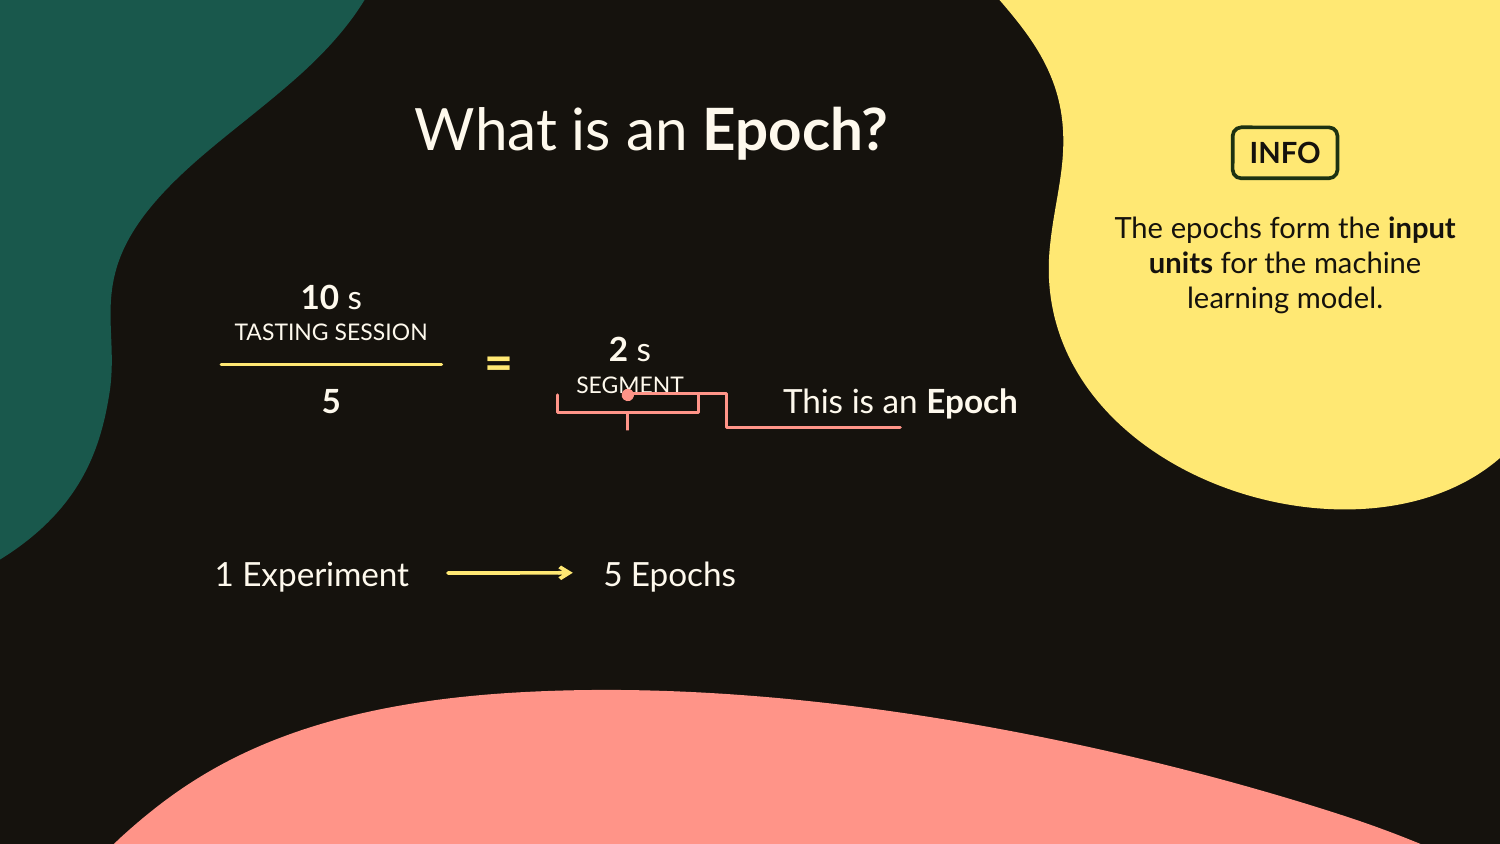

What is an Epoch?
INFO

The epochs form the input units for the machine learning model.
10 s
TASTING SESSION
2 s
SEGMENT
=

This is an Epoch
5
5 Epochs
1 Experiment